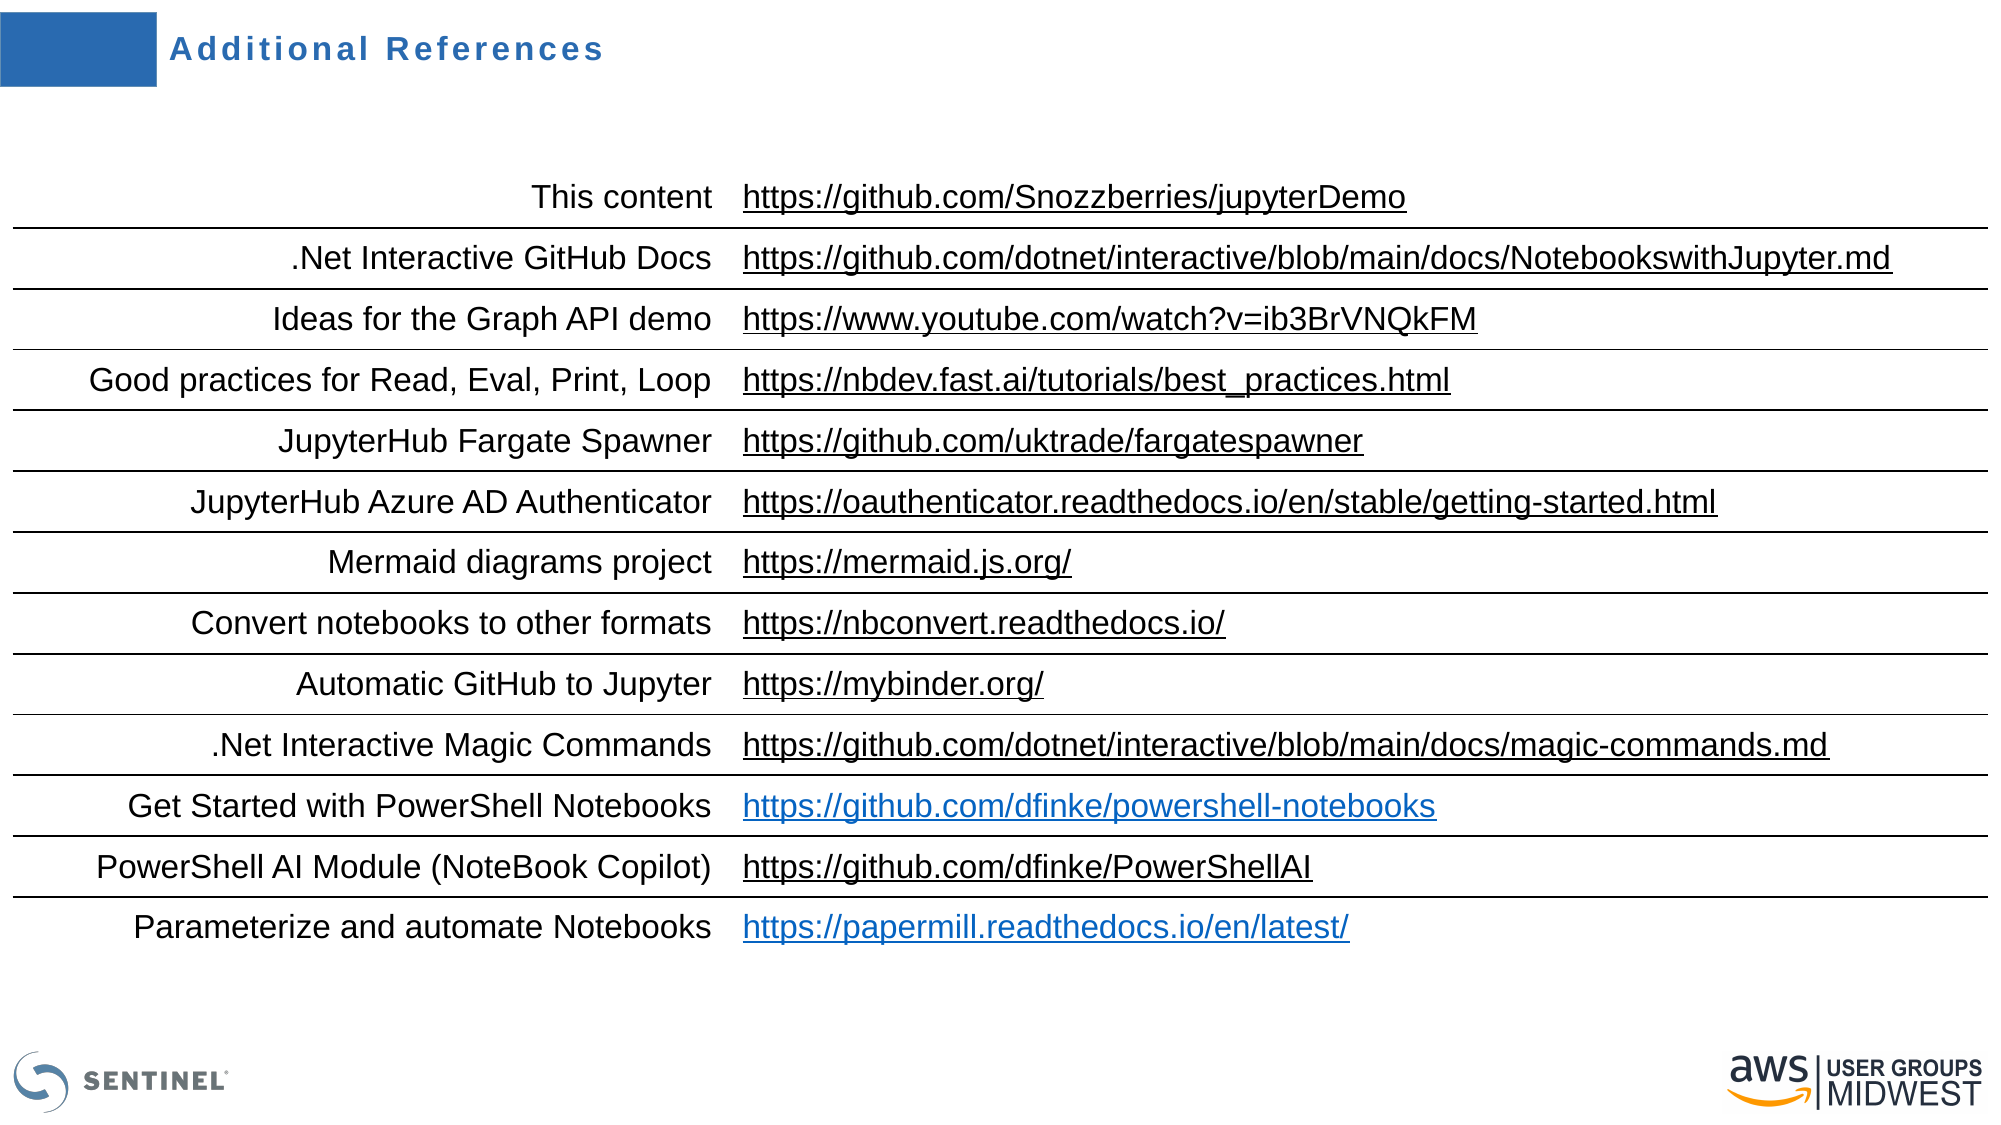

# Additional References
| This content | https://github.com/Snozzberries/jupyterDemo |
| --- | --- |
| .Net Interactive GitHub Docs | https://github.com/dotnet/interactive/blob/main/docs/NotebookswithJupyter.md |
| Ideas for the Graph API demo | https://www.youtube.com/watch?v=ib3BrVNQkFM |
| Good practices for Read, Eval, Print, Loop | https://nbdev.fast.ai/tutorials/best\_practices.html |
| JupyterHub Fargate Spawner | https://github.com/uktrade/fargatespawner |
| JupyterHub Azure AD Authenticator | https://oauthenticator.readthedocs.io/en/stable/getting-started.html |
| Mermaid diagrams project | https://mermaid.js.org/ |
| Convert notebooks to other formats | https://nbconvert.readthedocs.io/ |
| Automatic GitHub to Jupyter | https://mybinder.org/ |
| .Net Interactive Magic Commands | https://github.com/dotnet/interactive/blob/main/docs/magic-commands.md |
| Get Started with PowerShell Notebooks | https://github.com/dfinke/powershell-notebooks |
| PowerShell AI Module (NoteBook Copilot) | https://github.com/dfinke/PowerShellAI |
| Parameterize and automate Notebooks | https://papermill.readthedocs.io/en/latest/ |